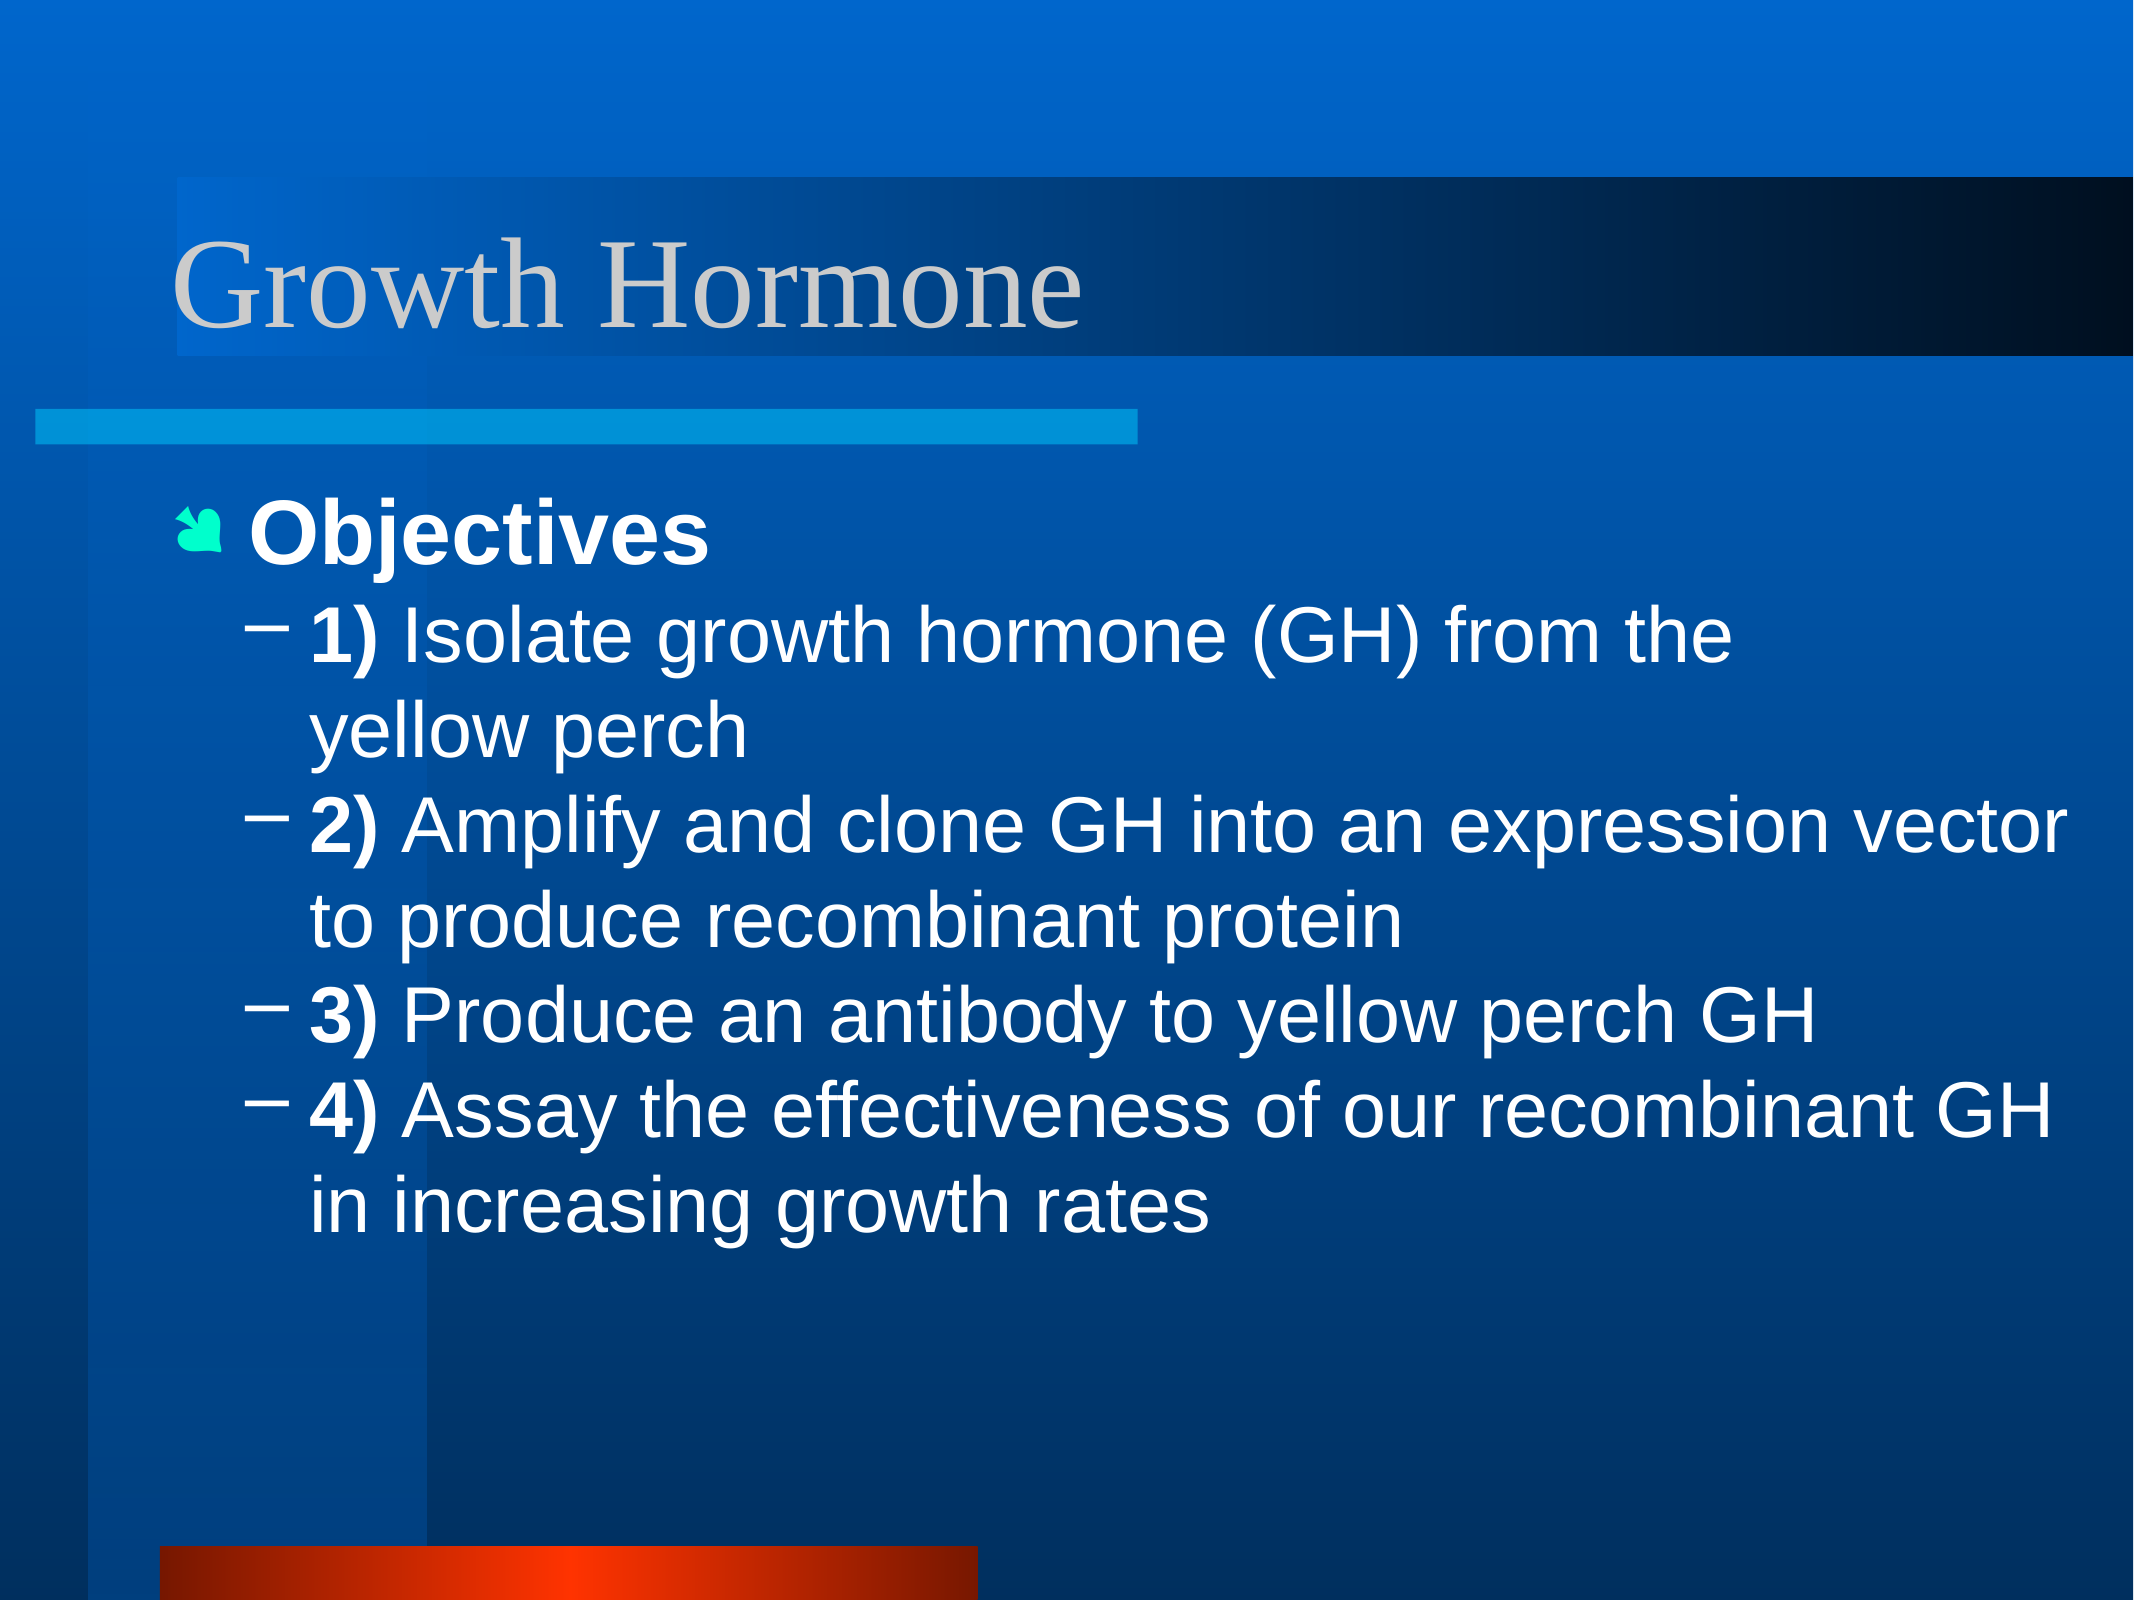

# Growth Hormone
Objectives
1) Isolate growth hormone (GH) from the
yellow perch
2) Amplify and clone GH into an expression vector to produce recombinant protein
3) Produce an antibody to yellow perch GH
4) Assay the effectiveness of our recombinant GH in increasing growth rates